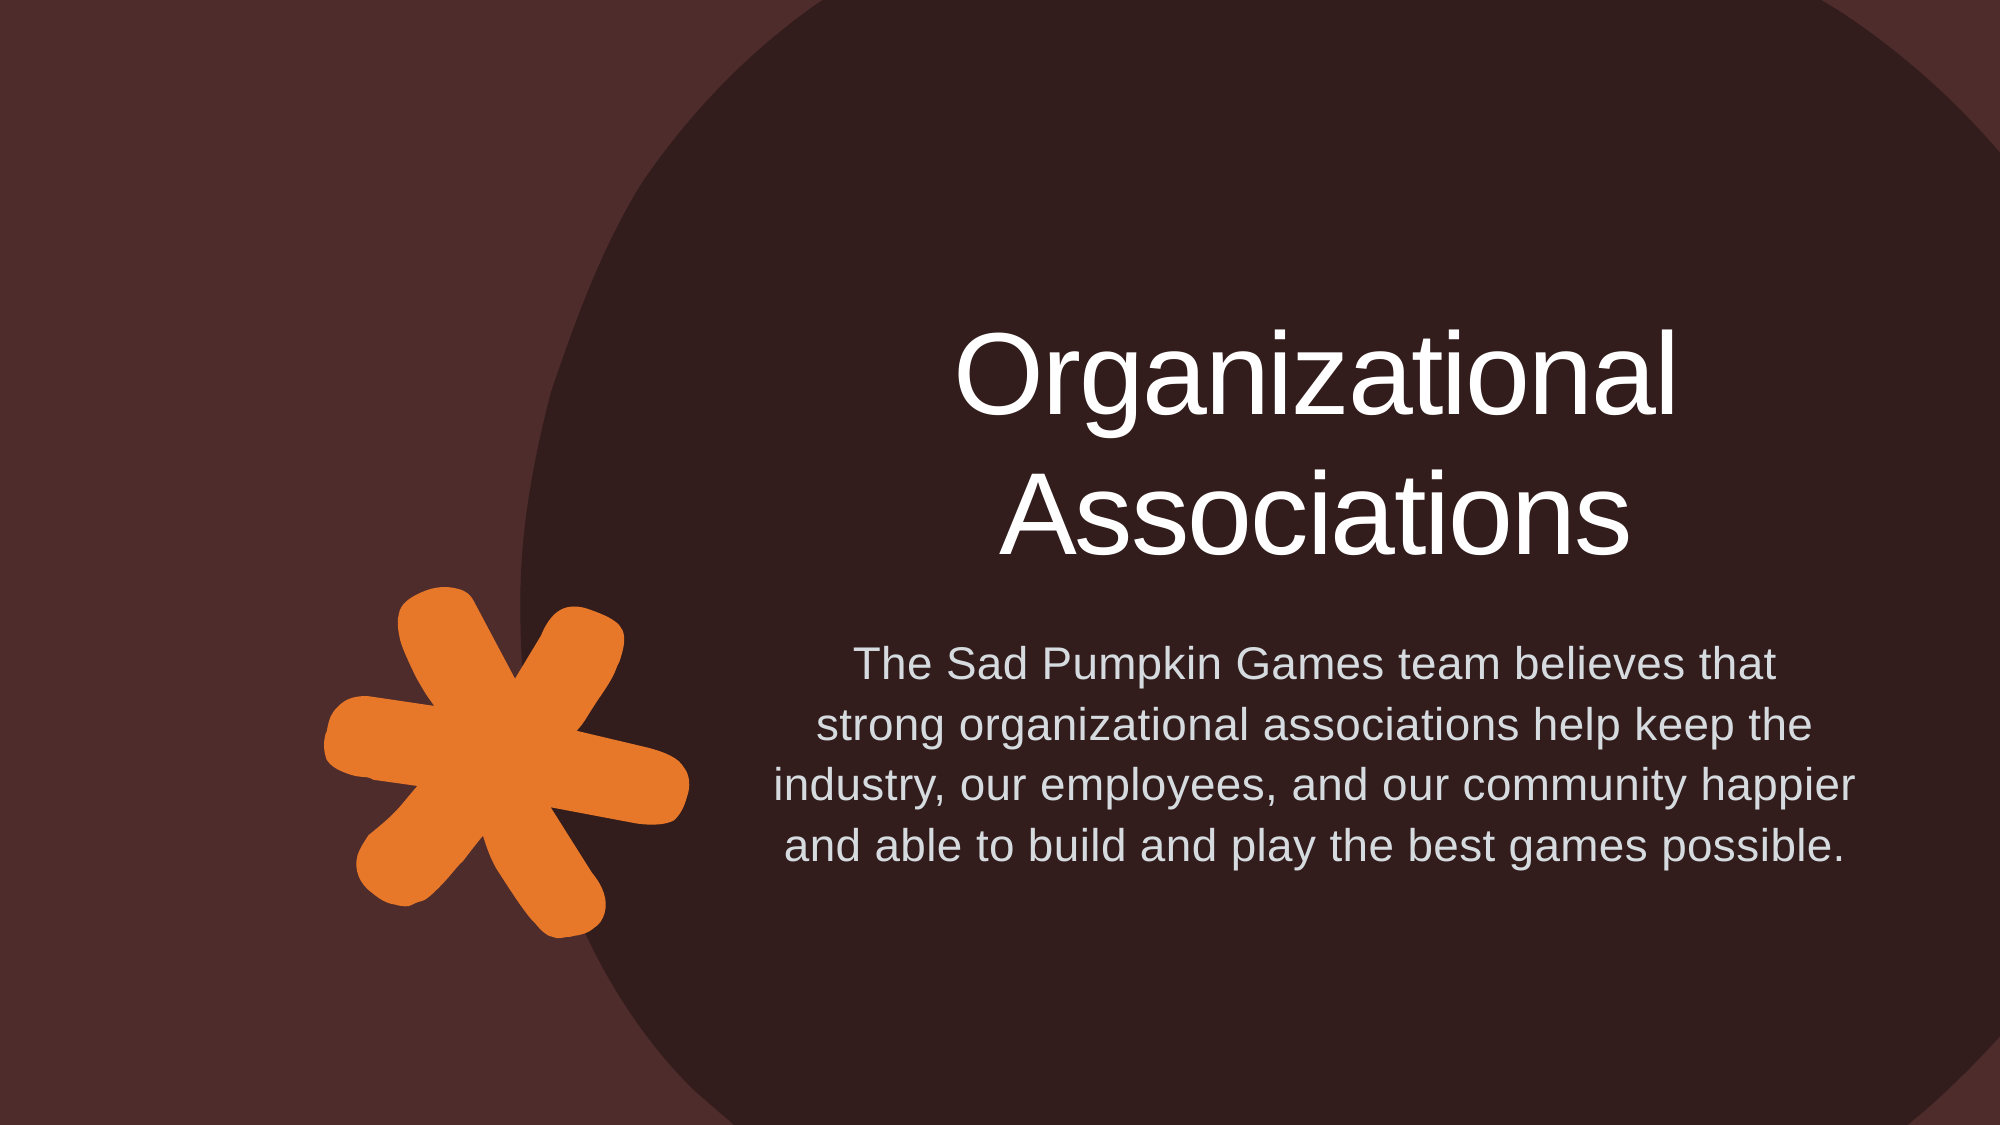

# Organizational Associations

The Sad Pumpkin Games team believes that strong organizational associations help keep the industry, our employees, and our community happier and able to build and play the best games possible.